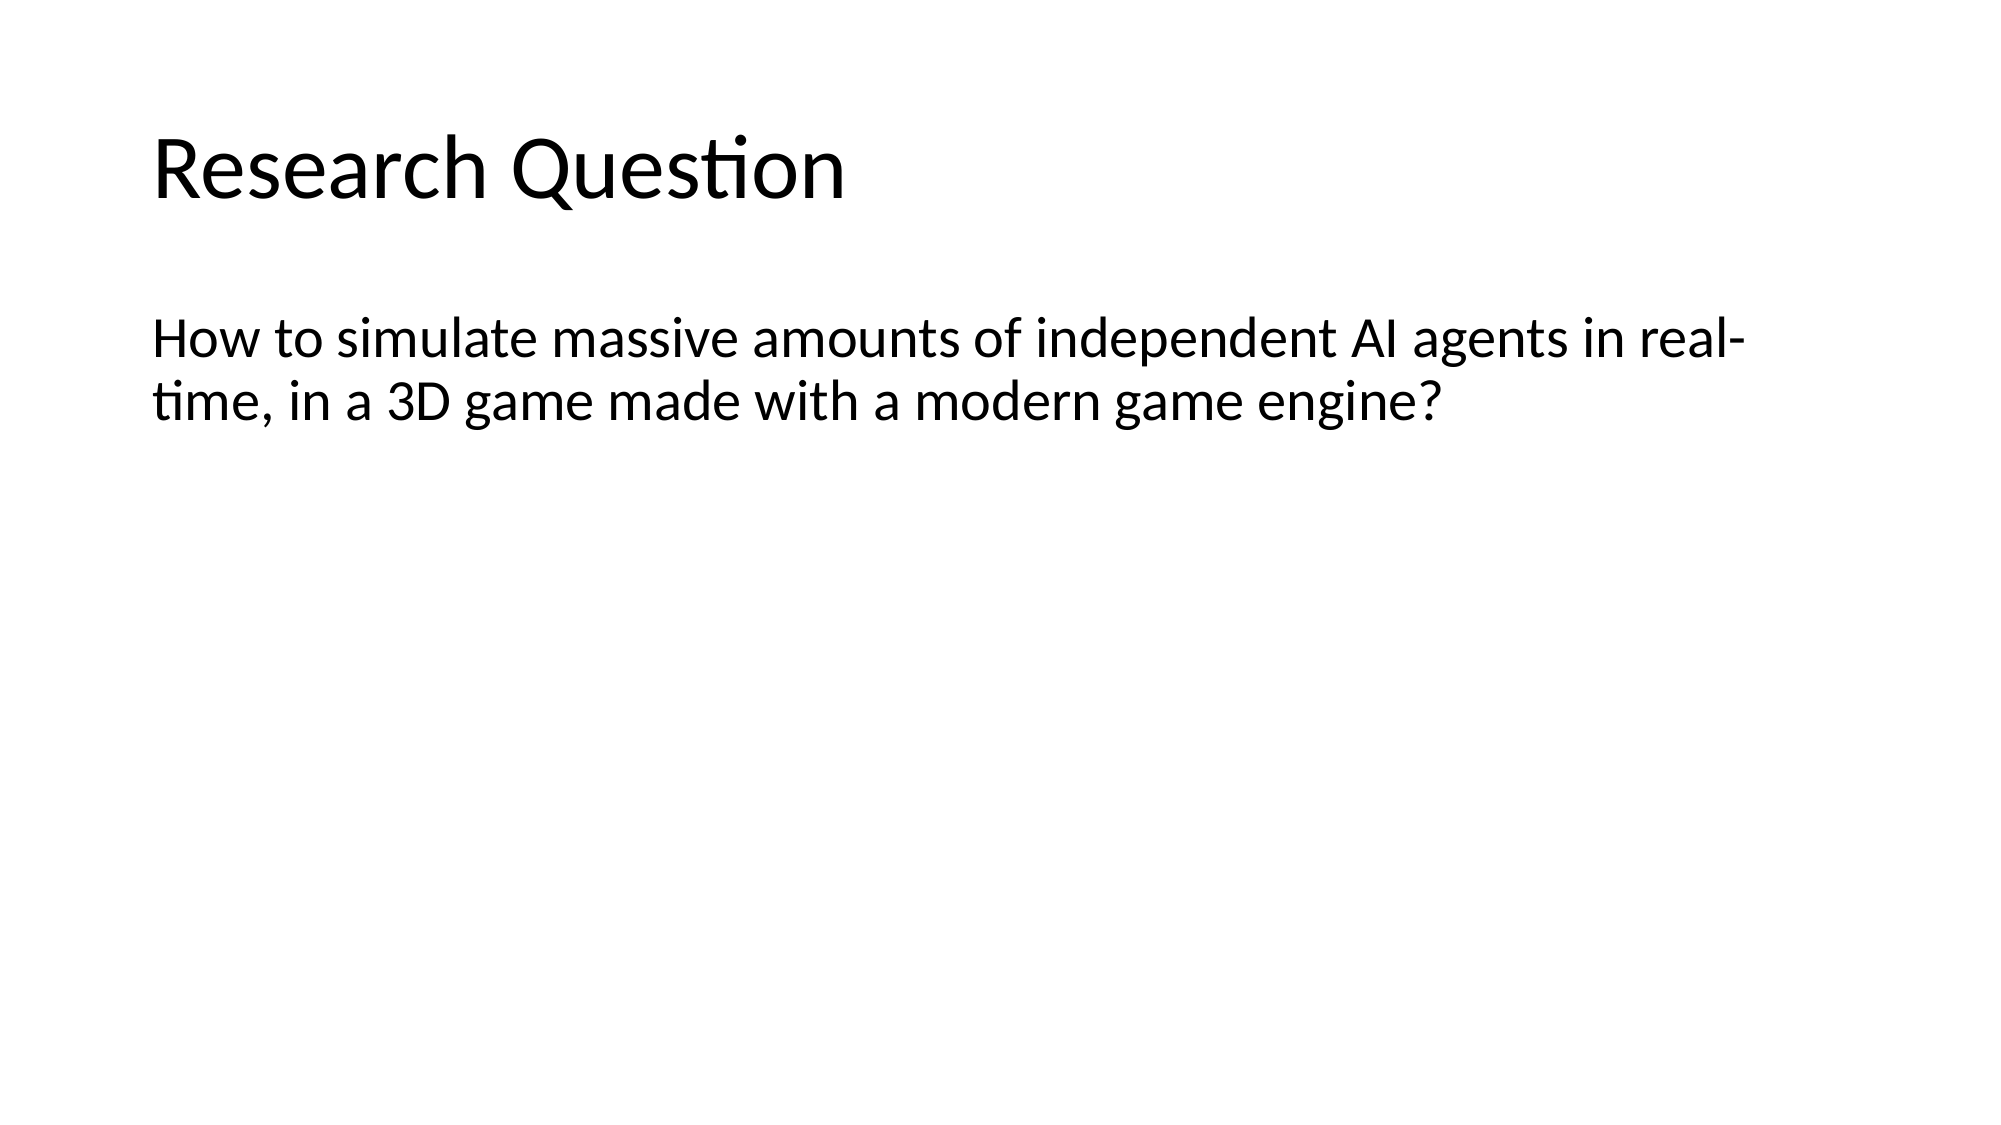

# Research Question
How to simulate massive amounts of independent AI agents in real-time, in a 3D game made with a modern game engine?